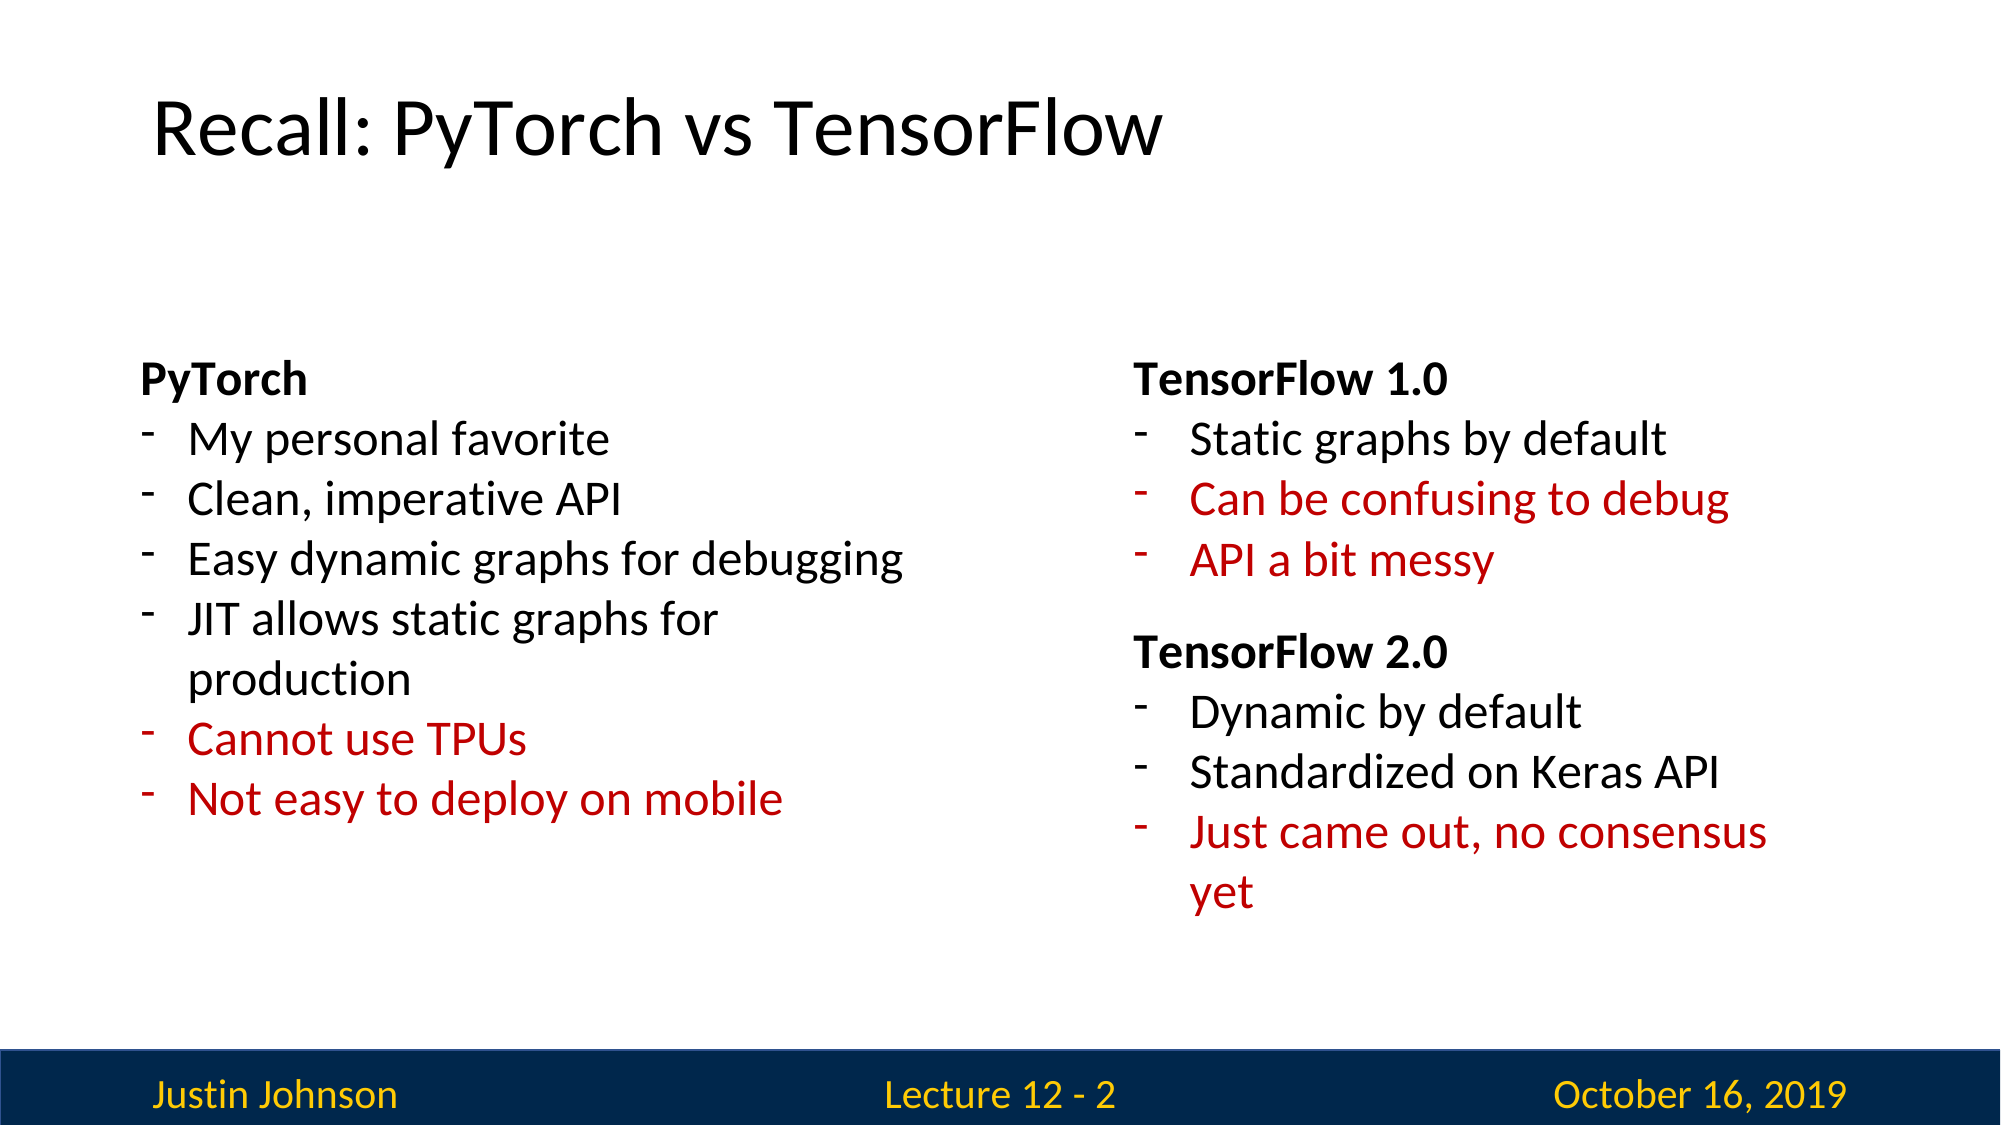

# Recall: PyTorch vs TensorFlow
PyTorch
My personal favorite
Clean, imperative API
Easy dynamic graphs for debugging
JIT allows static graphs for production
Cannot use TPUs
Not easy to deploy on mobile
TensorFlow 1.0
Static graphs by default
Can be confusing to debug
API a bit messy
TensorFlow 2.0
Dynamic by default
Standardized on Keras API
Just came out, no consensus yet
Justin Johnson
October 16, 2019
Lecture 12 - 2